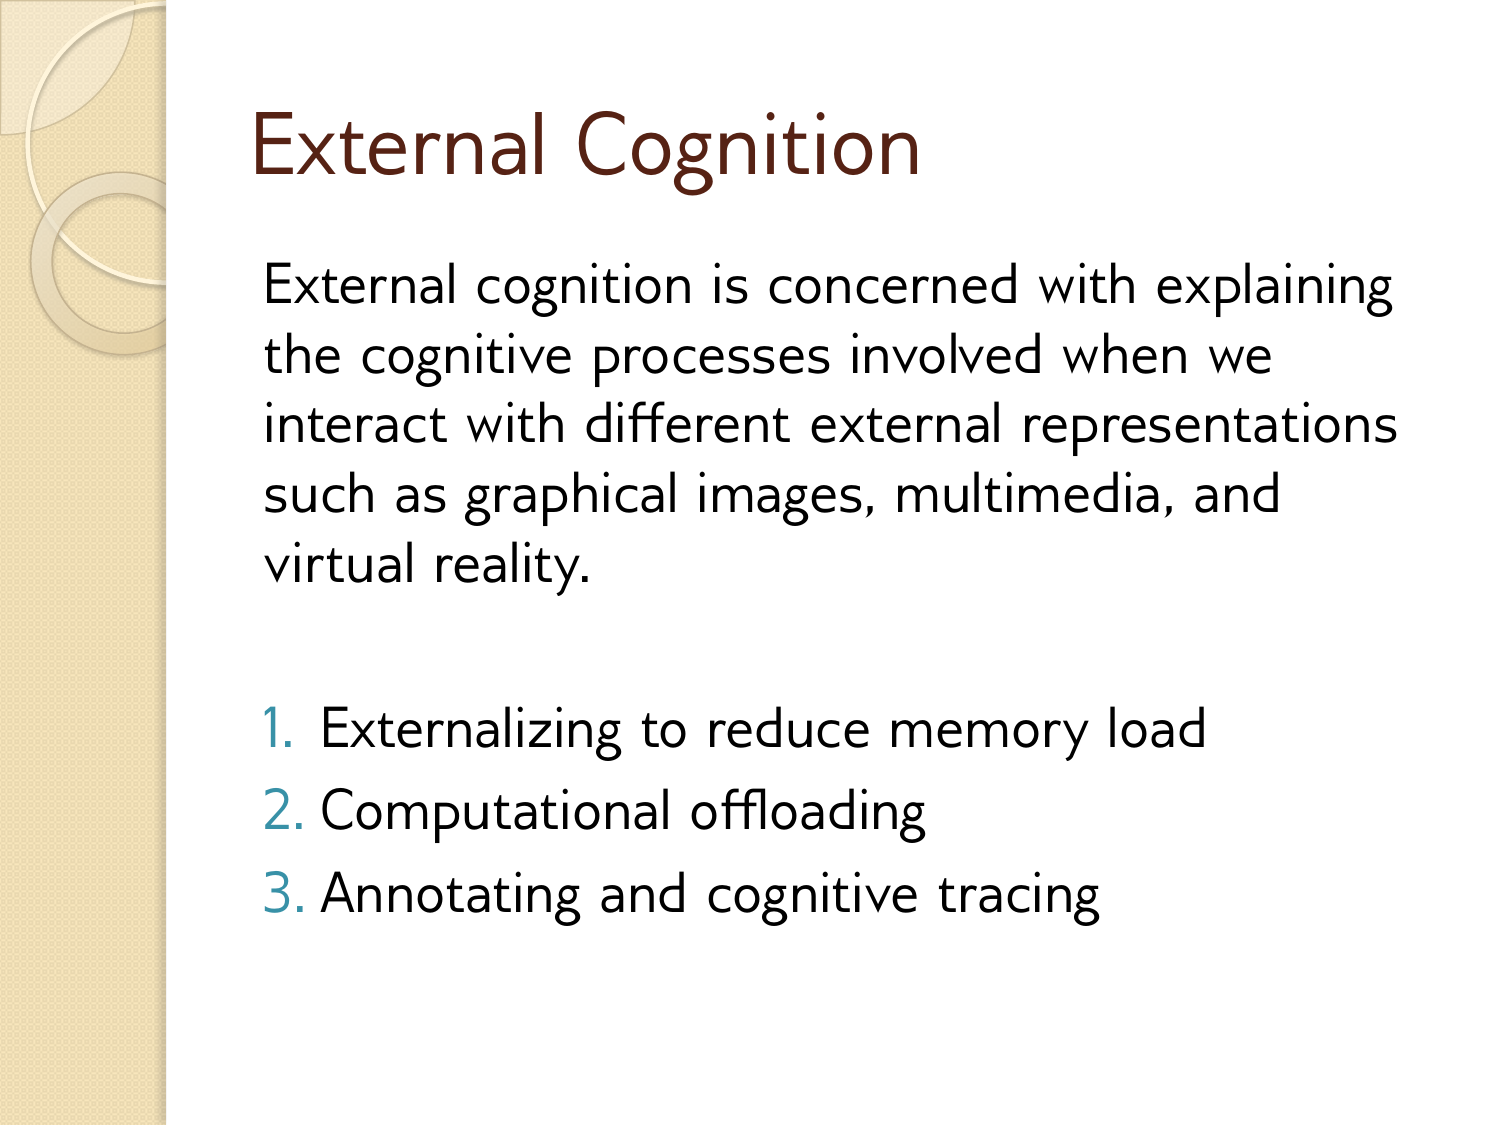

# External Cognition
External cognition is concerned with explaining the cognitive processes involved when we interact with different external representations such as graphical images, multimedia, and virtual reality.

Externalizing to reduce memory load
Computational offloading
Annotating and cognitive tracing